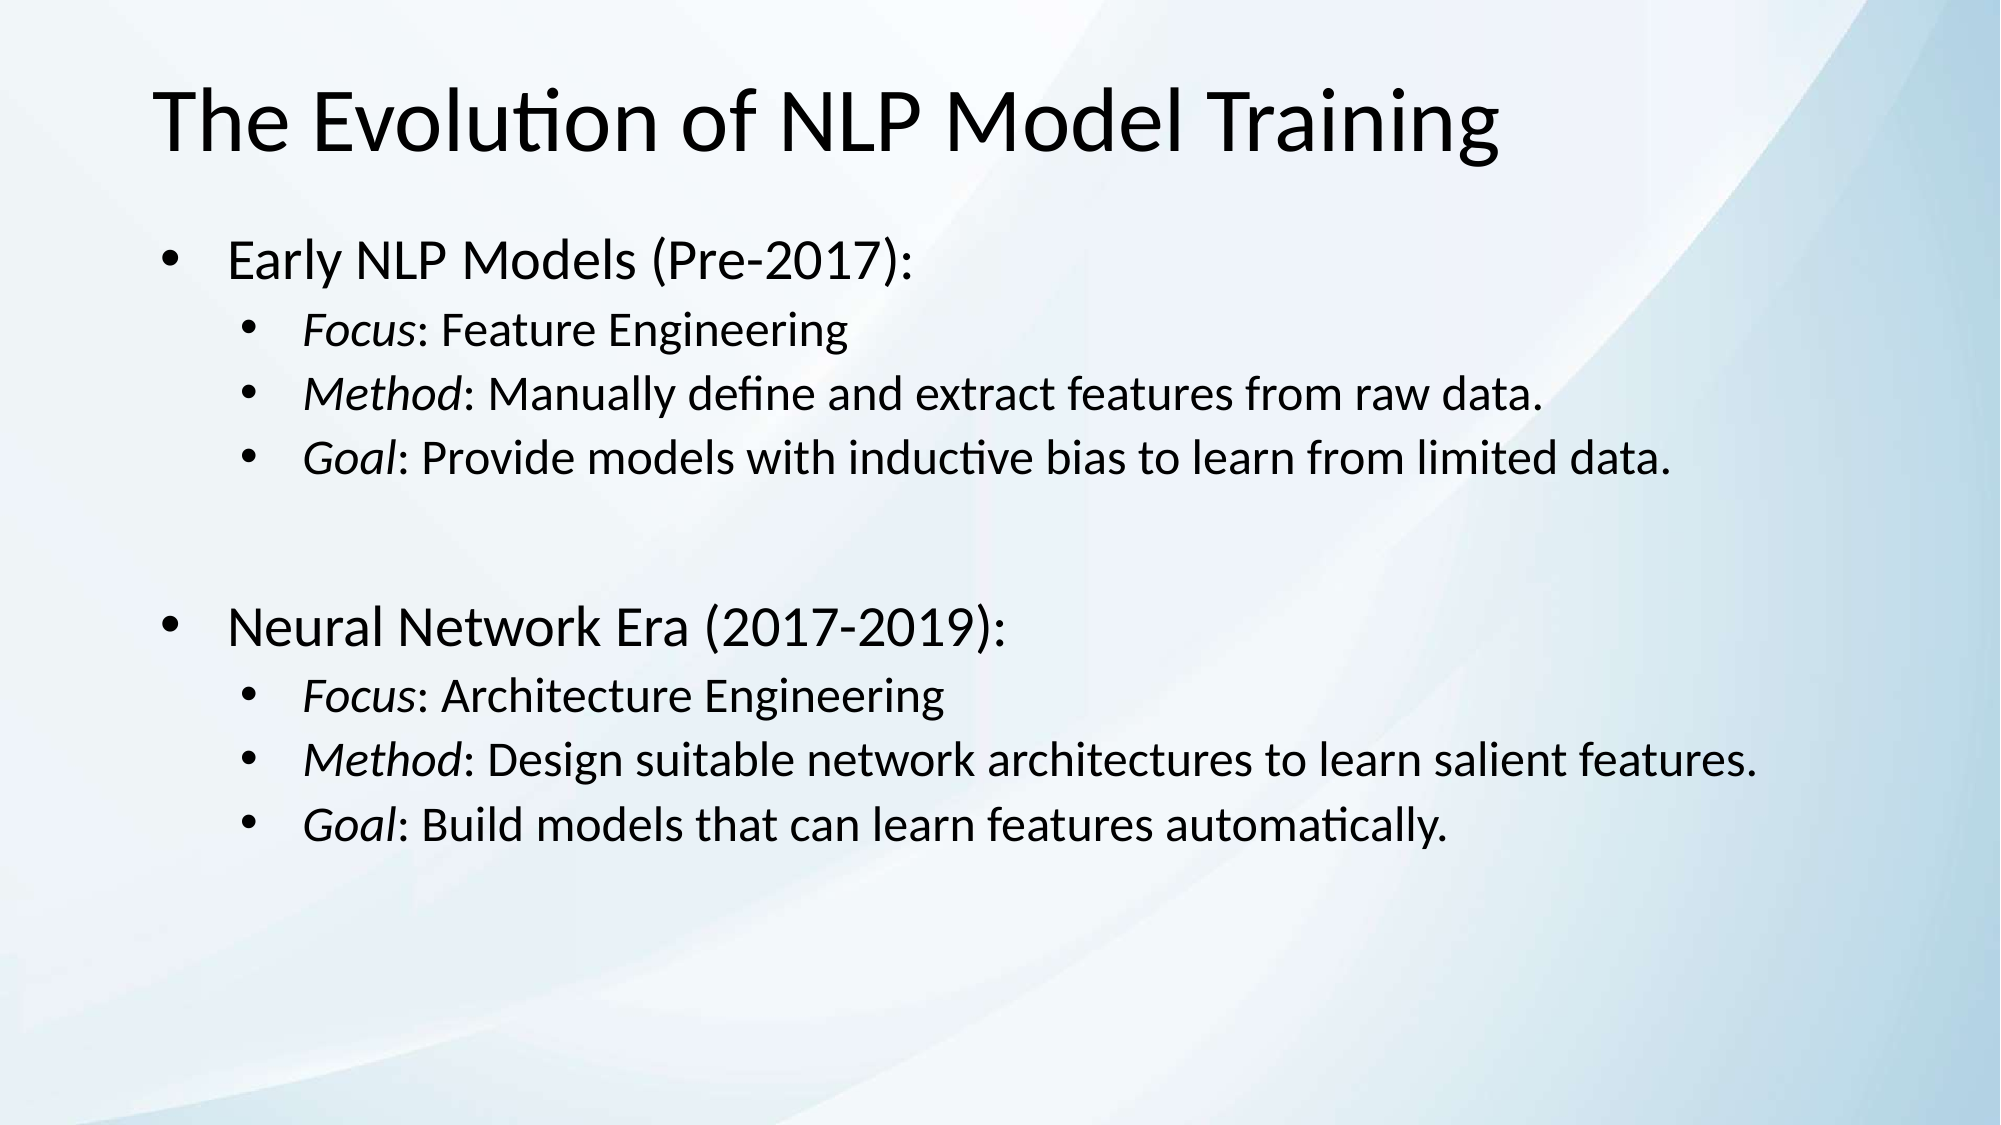

# The Evolution of NLP Model Training
Early NLP Models (Pre-2017):
Focus: Feature Engineering
Method: Manually define and extract features from raw data.
Goal: Provide models with inductive bias to learn from limited data.

Neural Network Era (2017-2019):
Focus: Architecture Engineering
Method: Design suitable network architectures to learn salient features.
Goal: Build models that can learn features automatically.